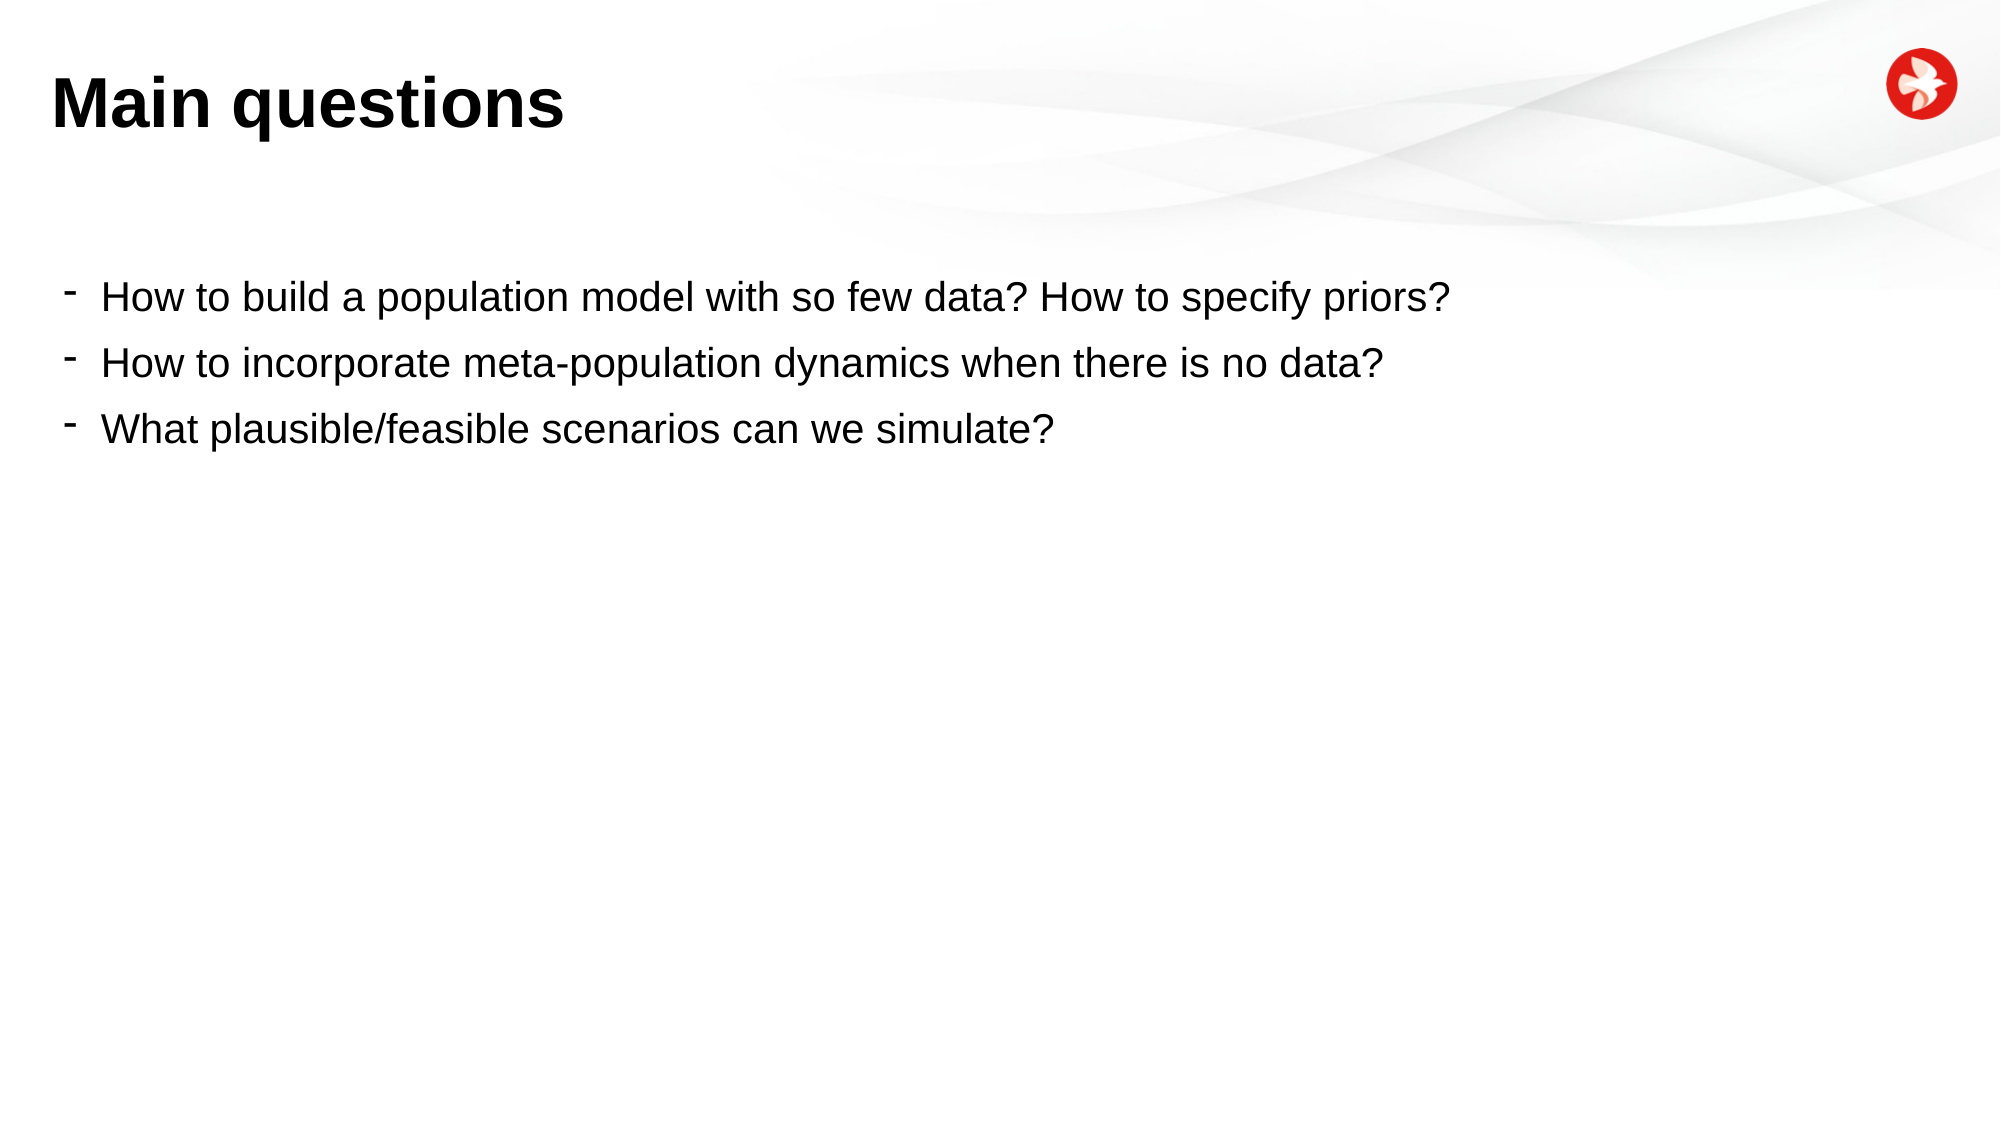

# Main questions
How to build a population model with so few data? How to specify priors?
How to incorporate meta-population dynamics when there is no data?
What plausible/feasible scenarios can we simulate?